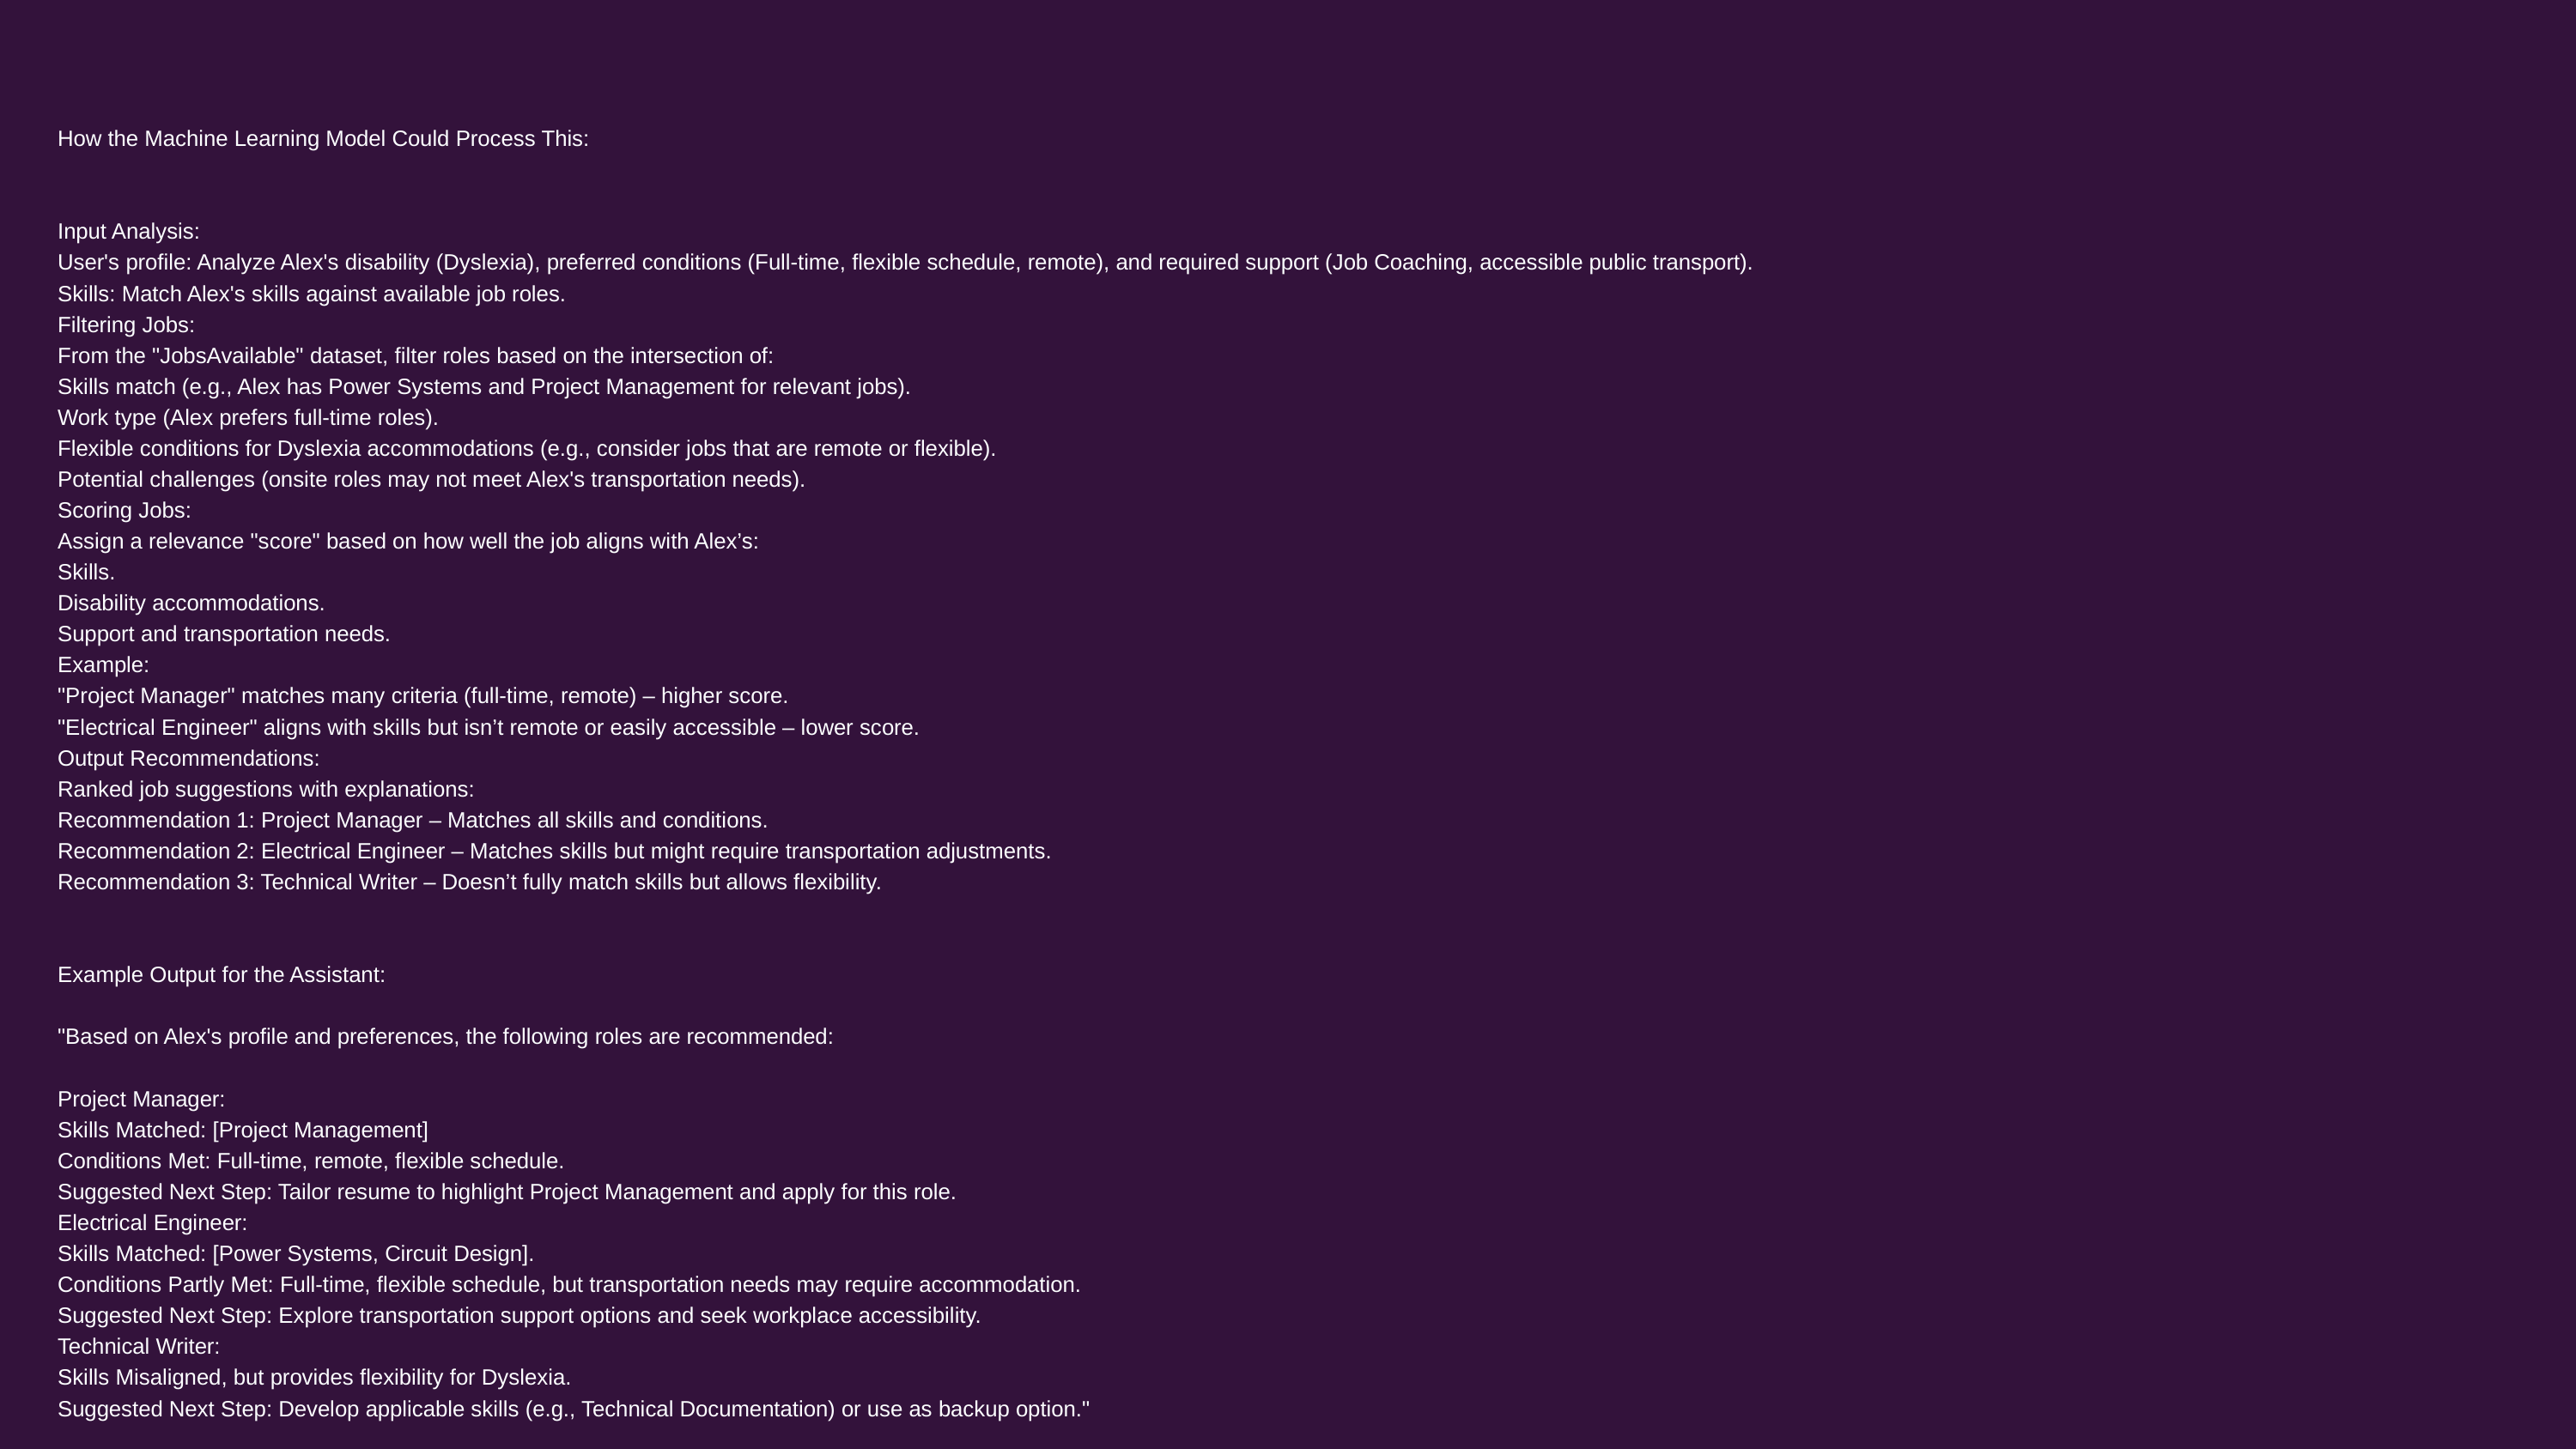

How the Machine Learning Model Could Process This:

Input Analysis:
User's profile: Analyze Alex's disability (Dyslexia), preferred conditions (Full-time, flexible schedule, remote), and required support (Job Coaching, accessible public transport).
Skills: Match Alex's skills against available job roles.
Filtering Jobs:
From the "JobsAvailable" dataset, filter roles based on the intersection of:
Skills match (e.g., Alex has Power Systems and Project Management for relevant jobs).
Work type (Alex prefers full-time roles).
Flexible conditions for Dyslexia accommodations (e.g., consider jobs that are remote or flexible).
Potential challenges (onsite roles may not meet Alex's transportation needs).
Scoring Jobs:
Assign a relevance "score" based on how well the job aligns with Alex’s:
Skills.
Disability accommodations.
Support and transportation needs.
Example:
"Project Manager" matches many criteria (full-time, remote) – higher score.
"Electrical Engineer" aligns with skills but isn’t remote or easily accessible – lower score.
Output Recommendations:
Ranked job suggestions with explanations:
Recommendation 1: Project Manager – Matches all skills and conditions.
Recommendation 2: Electrical Engineer – Matches skills but might require transportation adjustments.
Recommendation 3: Technical Writer – Doesn’t fully match skills but allows flexibility.

Example Output for the Assistant:

"Based on Alex's profile and preferences, the following roles are recommended:

Project Manager:
Skills Matched: [Project Management]
Conditions Met: Full-time, remote, flexible schedule.
Suggested Next Step: Tailor resume to highlight Project Management and apply for this role.
Electrical Engineer:
Skills Matched: [Power Systems, Circuit Design].
Conditions Partly Met: Full-time, flexible schedule, but transportation needs may require accommodation.
Suggested Next Step: Explore transportation support options and seek workplace accessibility.
Technical Writer:
Skills Misaligned, but provides flexibility for Dyslexia.
Suggested Next Step: Develop applicable skills (e.g., Technical Documentation) or use as backup option."